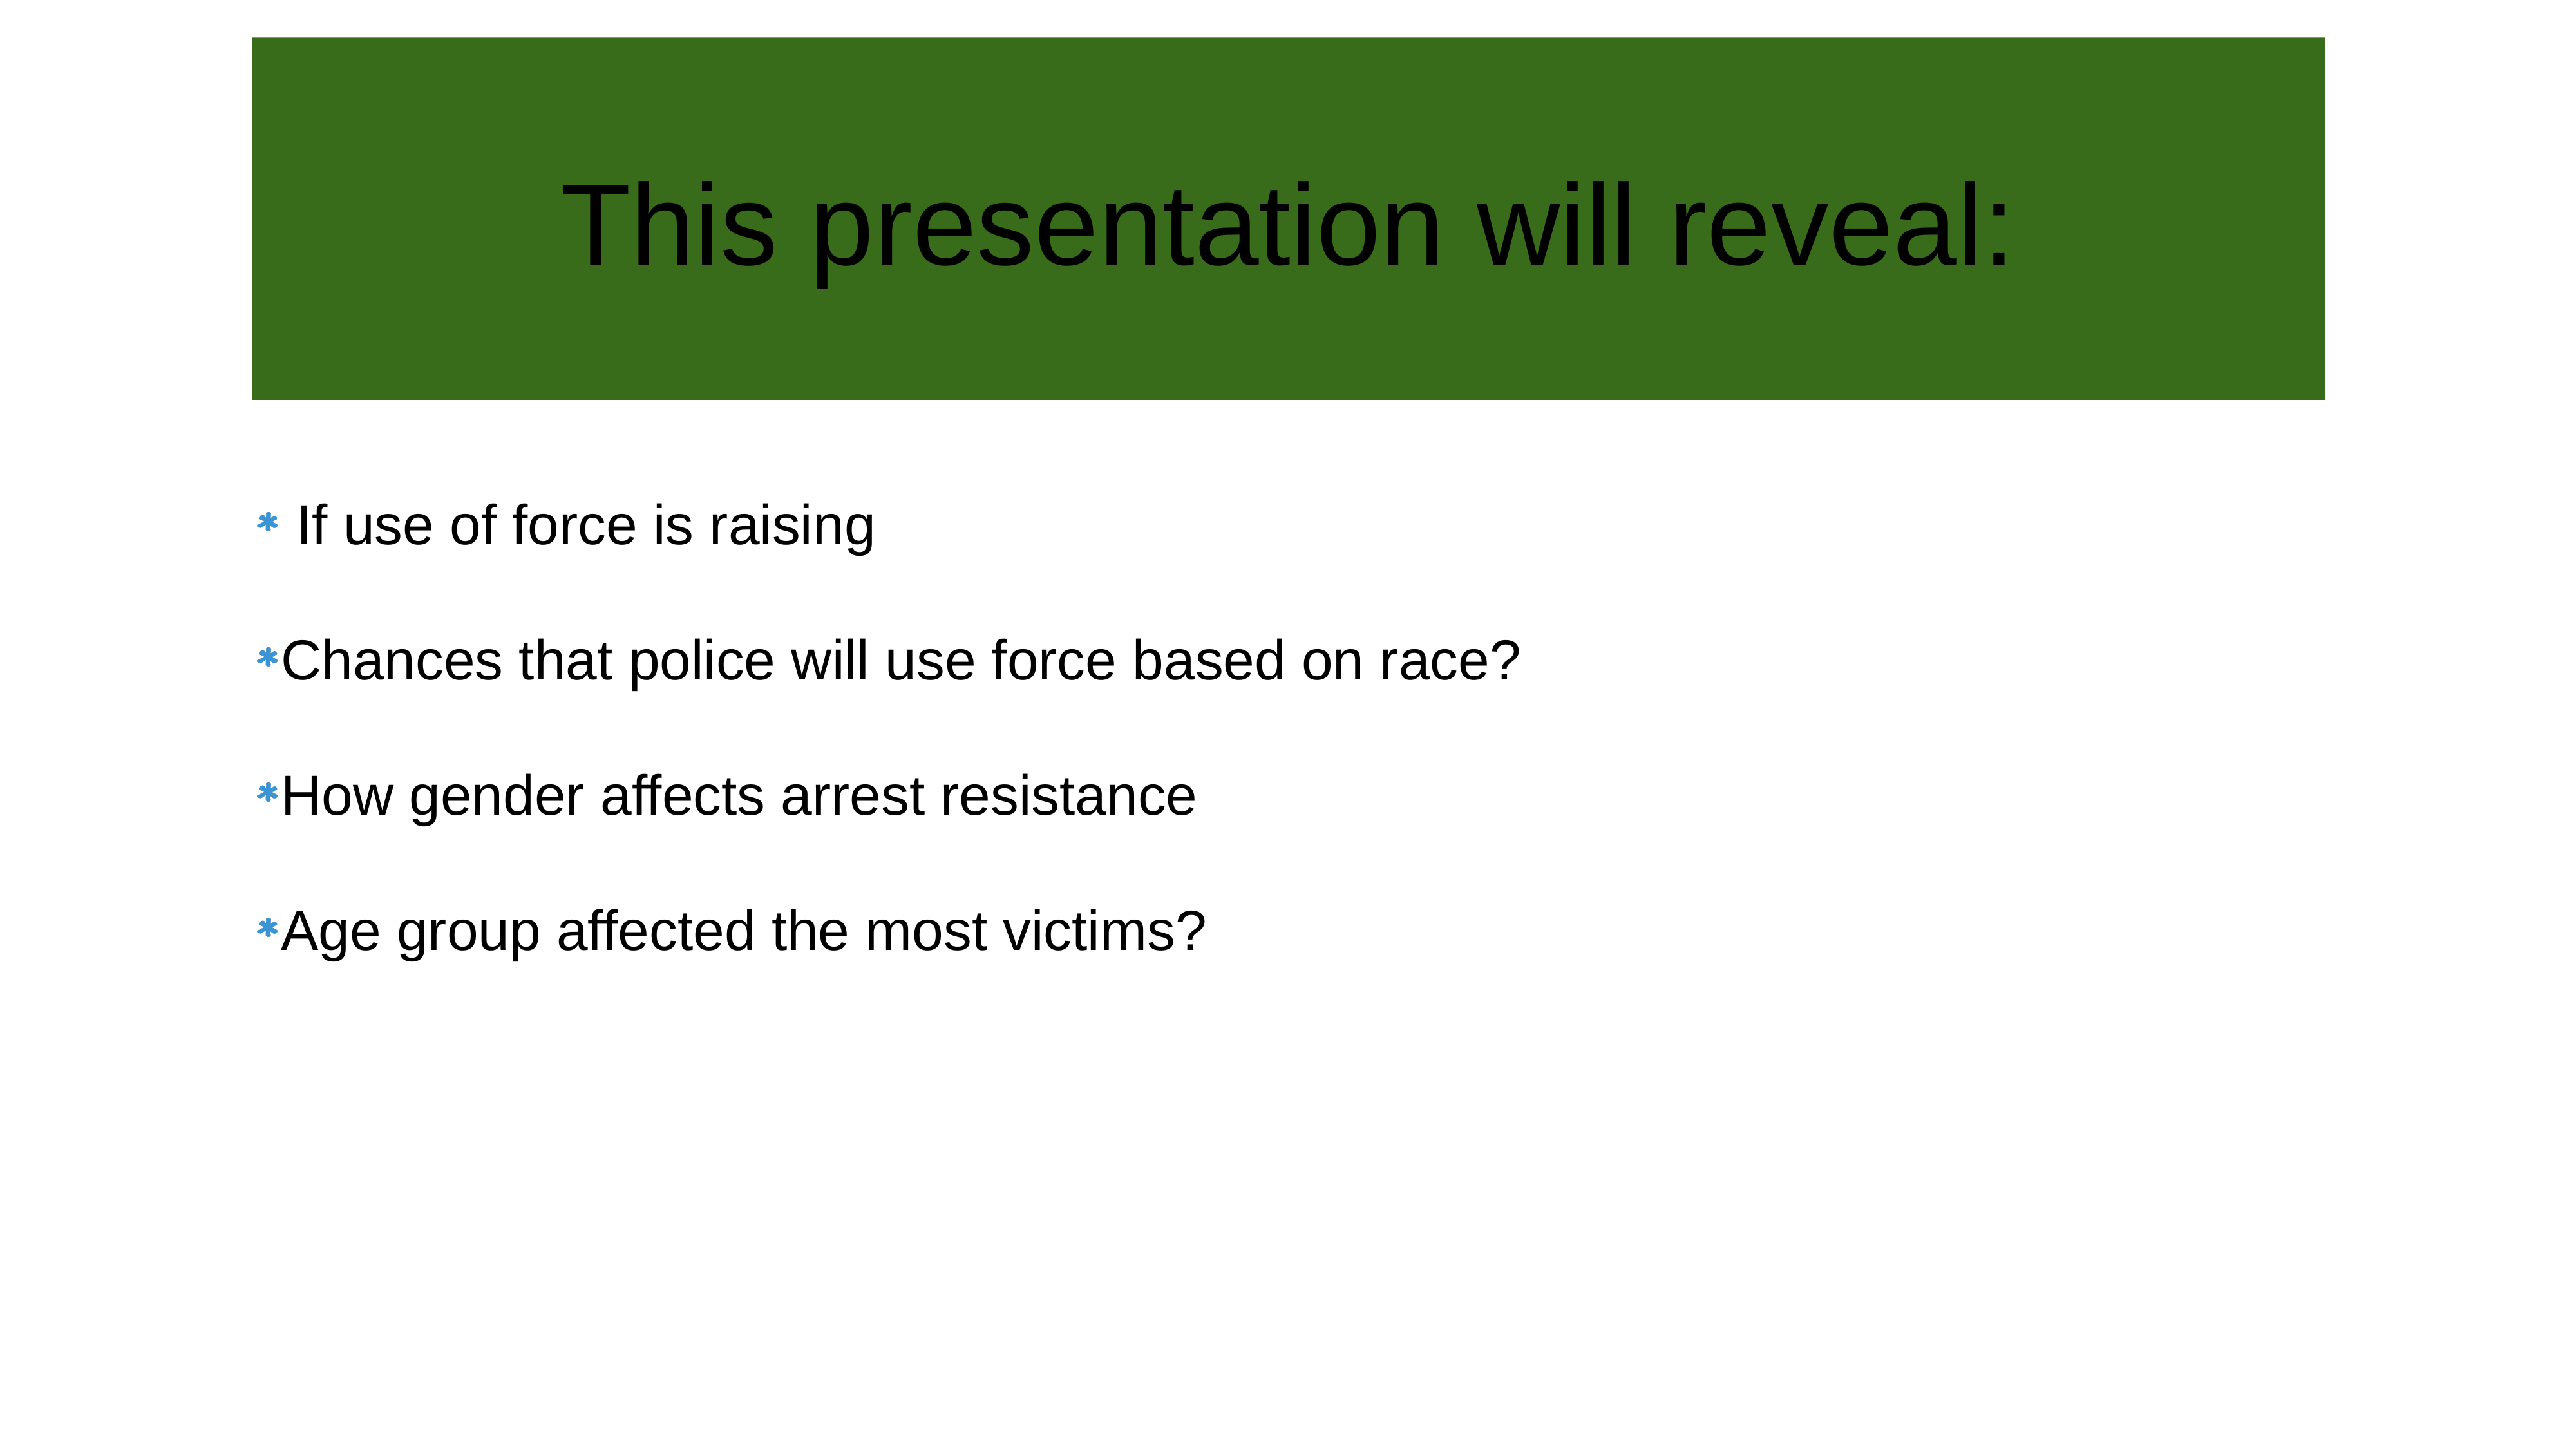

# This presentation will reveal:
 If use of force is raising

Chances that police will use force based on race?

How gender affects arrest resistance

Age group affected the most victims?